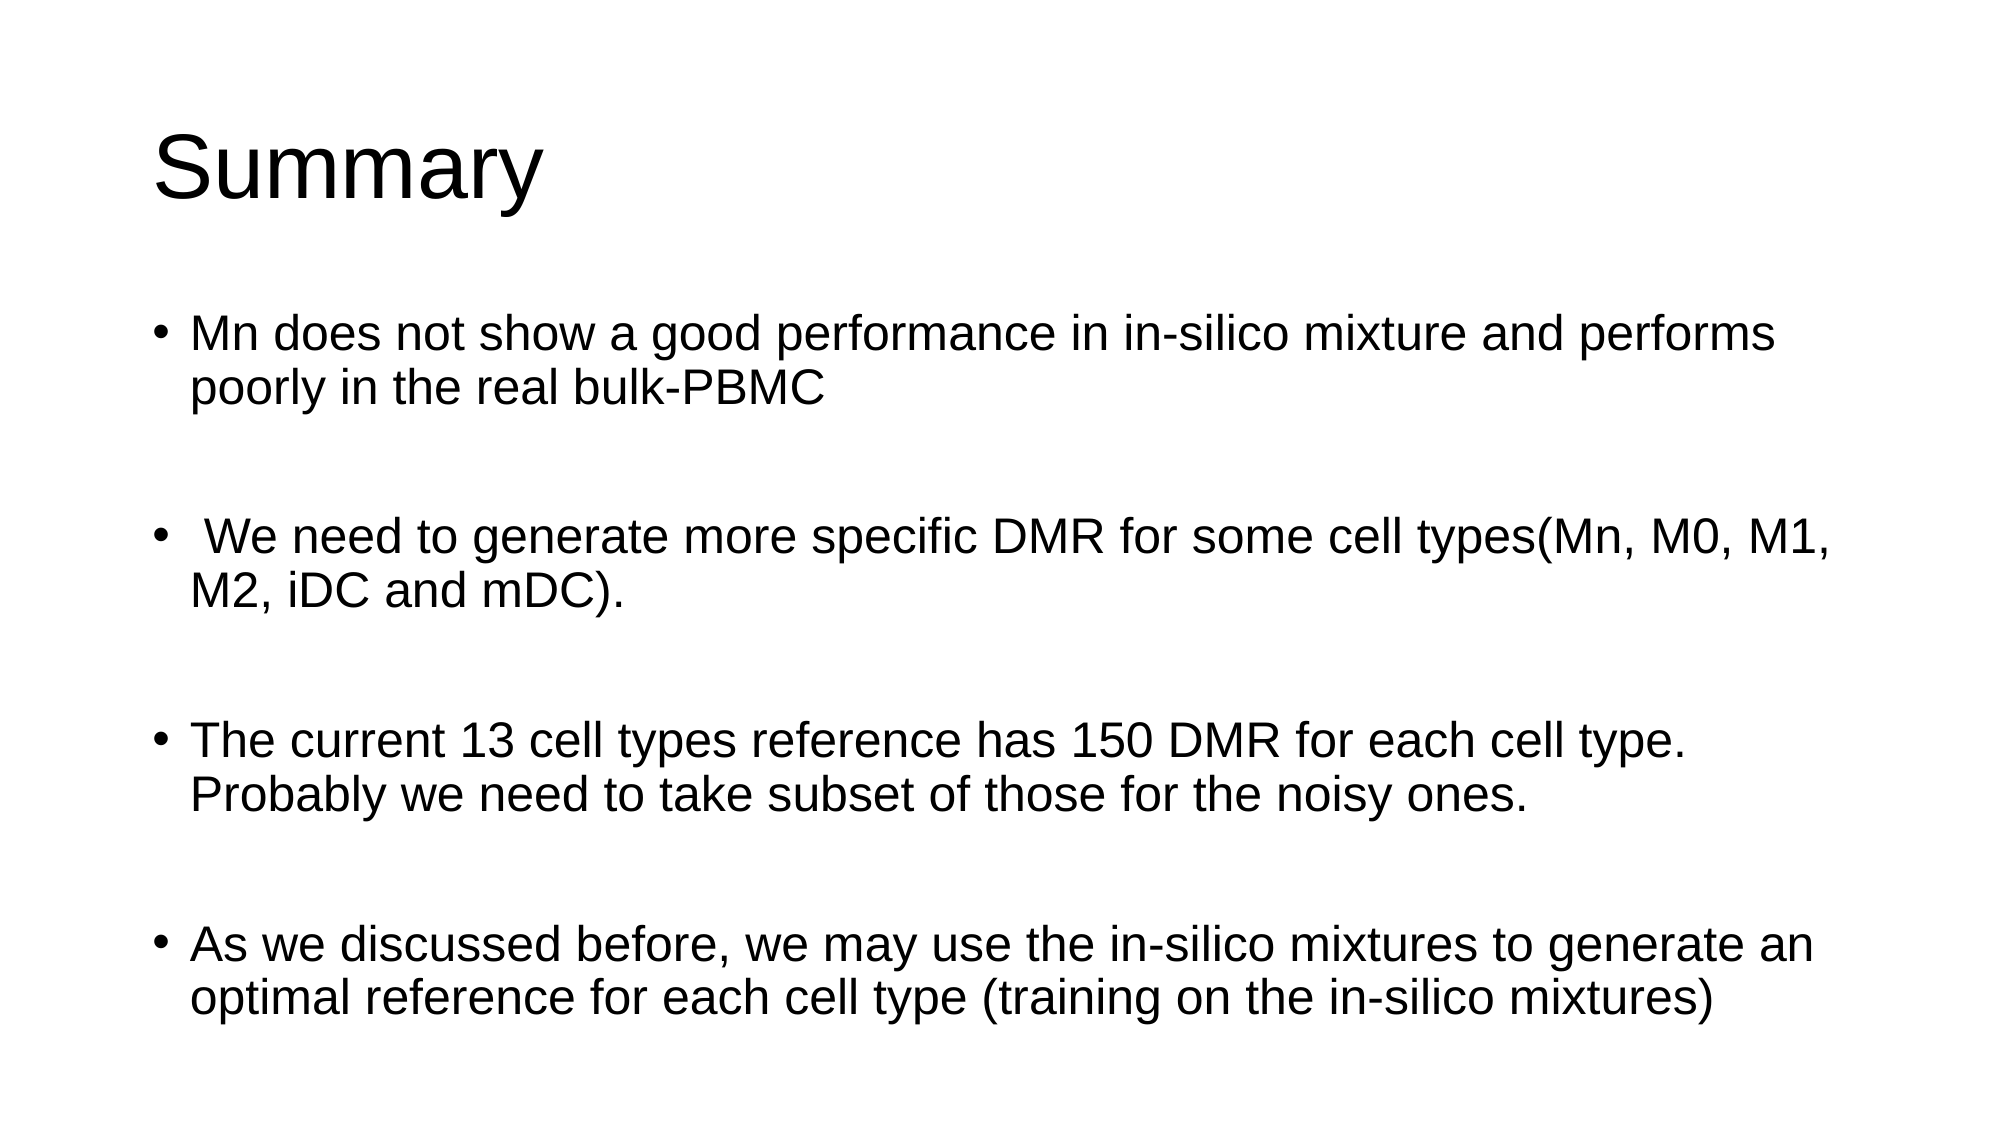

# Summary
Mn does not show a good performance in in-silico mixture and performs poorly in the real bulk-PBMC

 We need to generate more specific DMR for some cell types(Mn, M0, M1, M2, iDC and mDC).

The current 13 cell types reference has 150 DMR for each cell type. Probably we need to take subset of those for the noisy ones.

As we discussed before, we may use the in-silico mixtures to generate an optimal reference for each cell type (training on the in-silico mixtures)